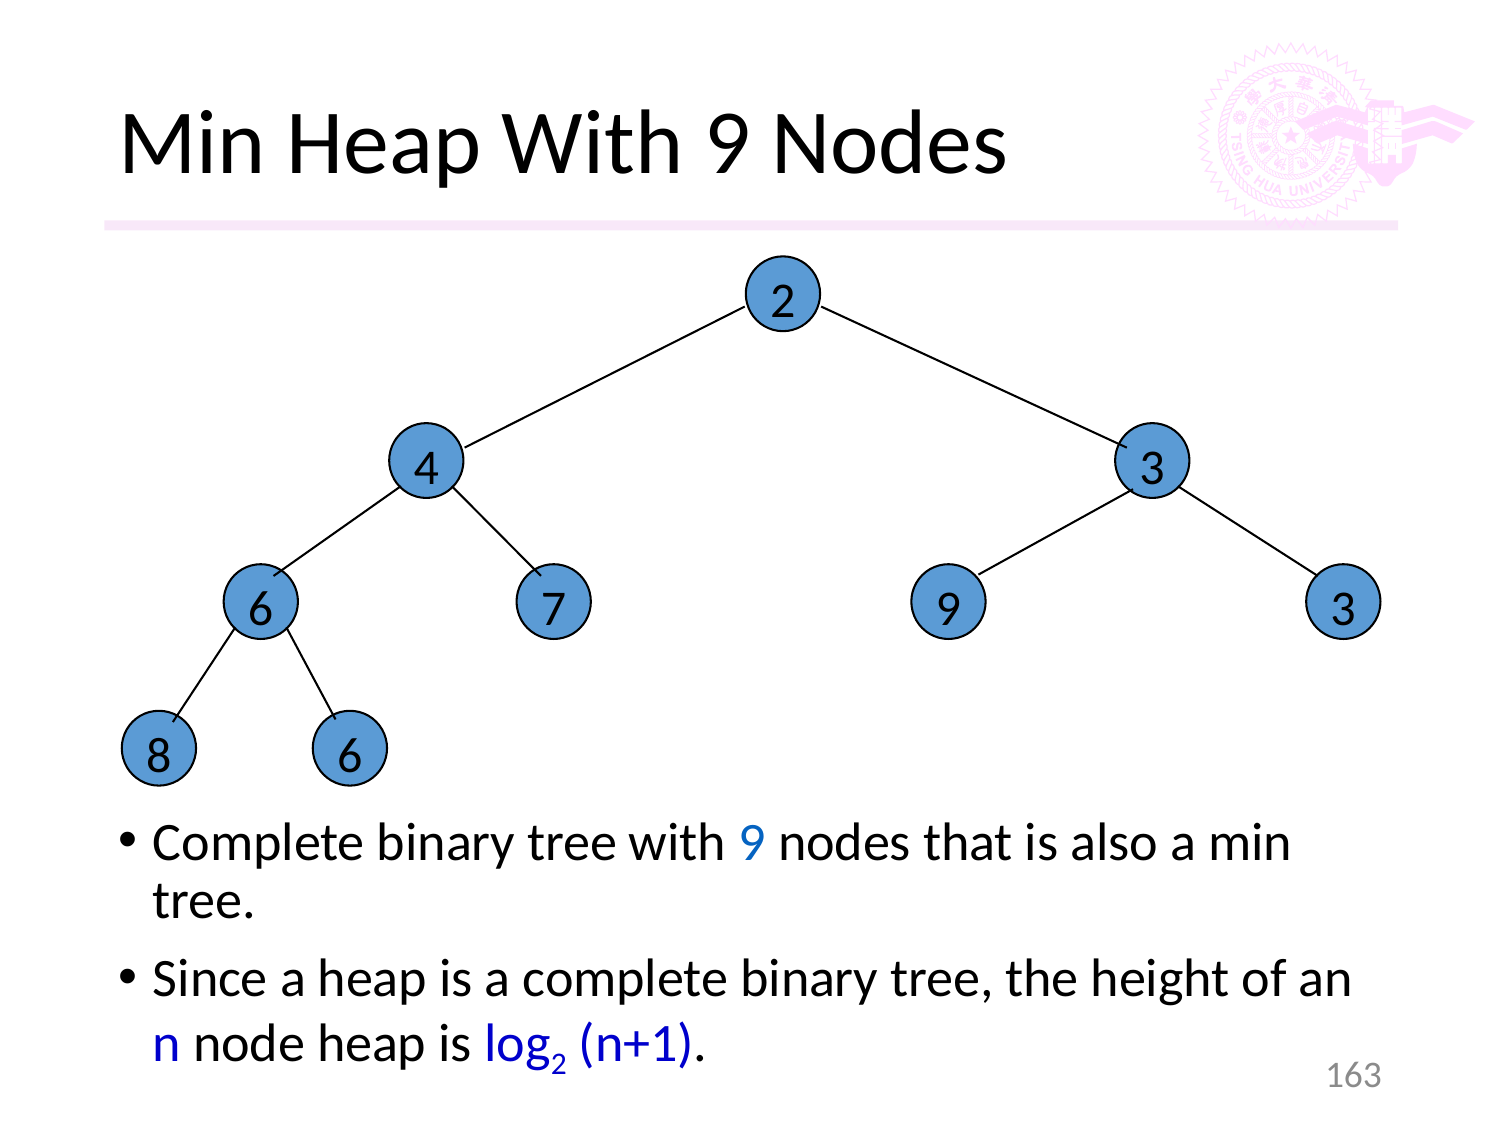

# Min Heap With 9 Nodes

2

4
3

6
7
9
3

8
6
Complete binary tree with 9 nodes that is also a min tree.
Since a heap is a complete binary tree, the height of an n node heap is log2 (n+1).
163